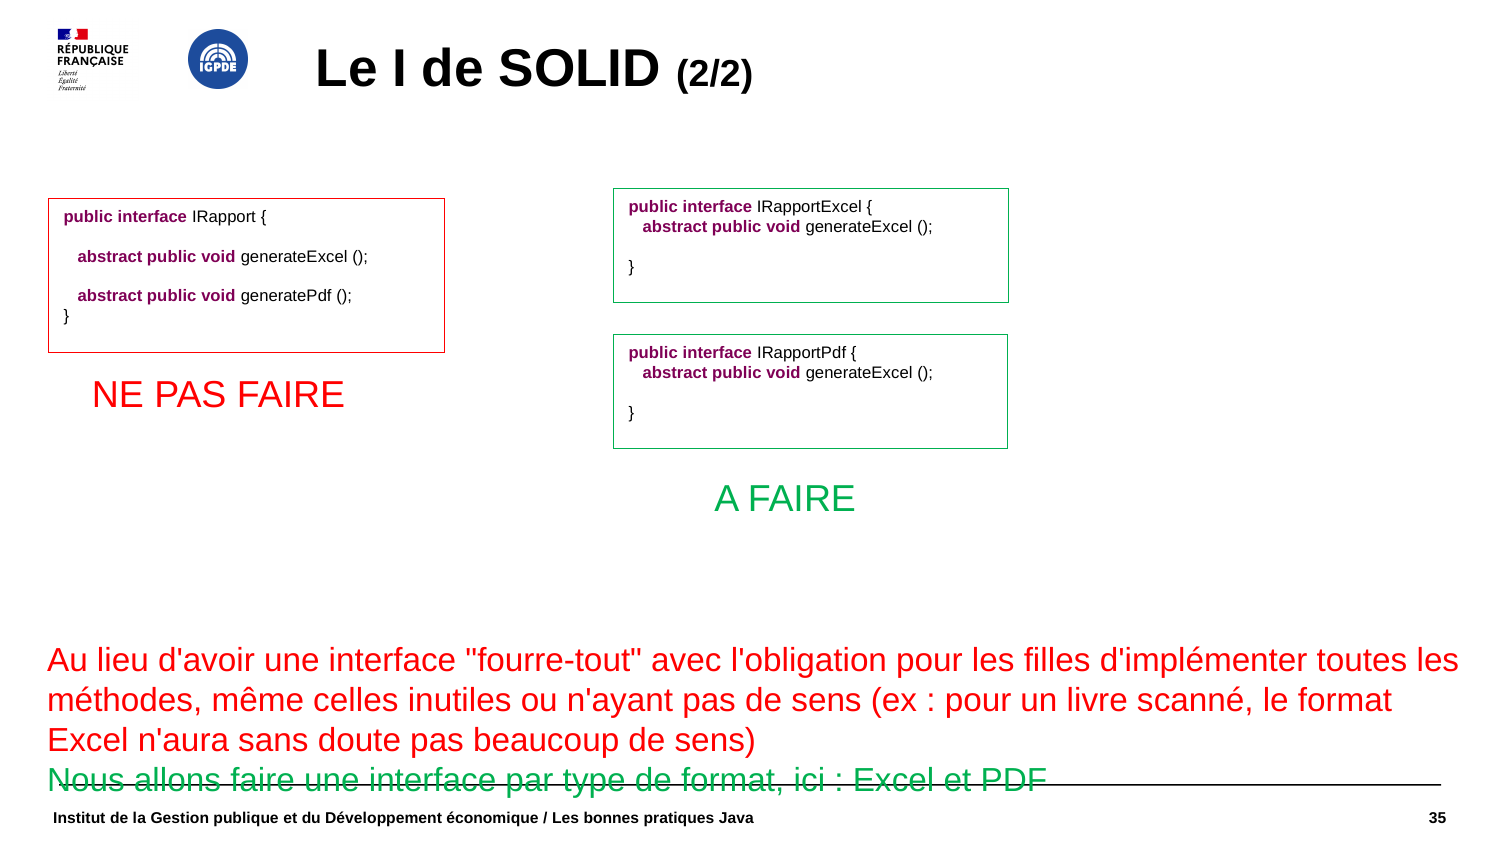

# Le I de SOLID (2/2)

public interface IRapportExcel {
   abstract public void generateExcel ();
}

public interface IRapport {
   abstract public void generateExcel ();
   abstract public void generatePdf ();
}

public interface IRapportPdf {
   abstract public void generateExcel ();
}

NE PAS FAIRE
A FAIRE
Au lieu d'avoir une interface "fourre-tout" avec l'obligation pour les filles d'implémenter toutes les méthodes, même celles inutiles ou n'ayant pas de sens (ex : pour un livre scanné, le format Excel n'aura sans doute pas beaucoup de sens)
Nous allons faire une interface par type de format, ici : Excel et PDF
Institut de la Gestion publique et du Développement économique / Les bonnes pratiques Java
35